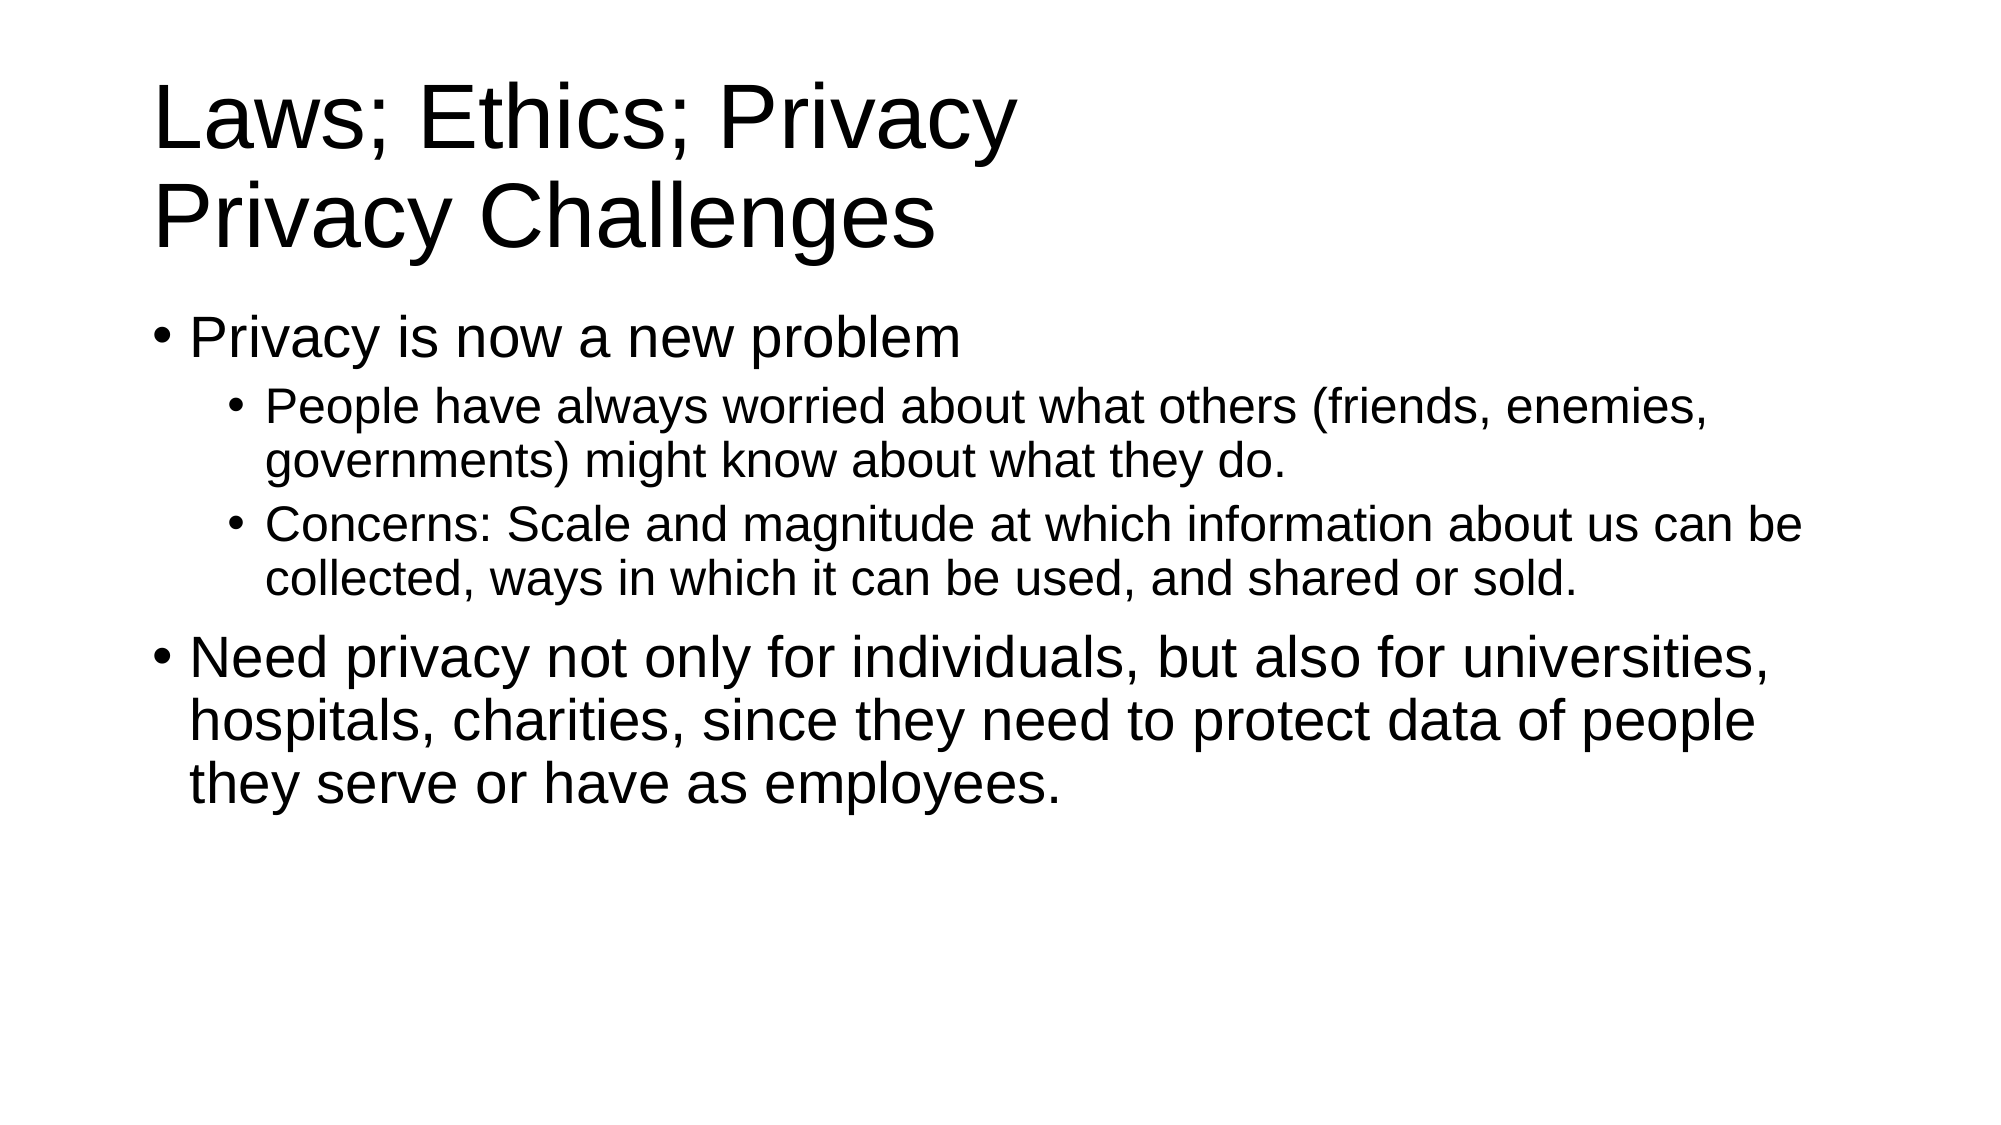

# Laws; Ethics; Privacy Privacy Challenges
Privacy is now a new problem
People have always worried about what others (friends, enemies, governments) might know about what they do.
Concerns: Scale and magnitude at which information about us can be collected, ways in which it can be used, and shared or sold.
Need privacy not only for individuals, but also for universities, hospitals, charities, since they need to protect data of people they serve or have as employees.